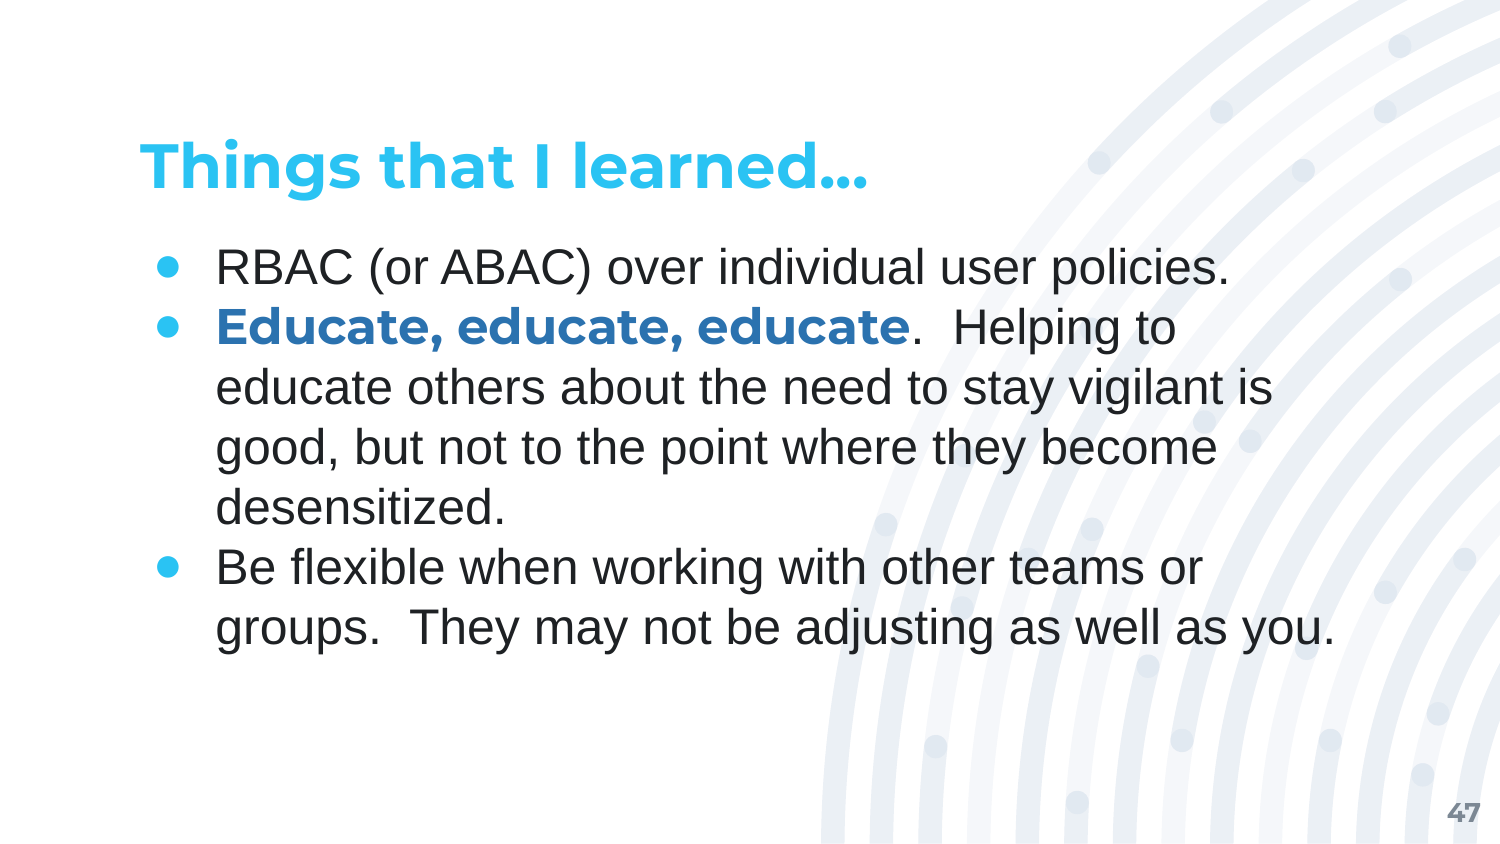

# Things that I learned...
RBAC (or ABAC) over individual user policies.
Educate, educate, educate.  Helping to educate others about the need to stay vigilant is good, but not to the point where they become desensitized.
Be flexible when working with other teams or groups.  They may not be adjusting as well as you.
47